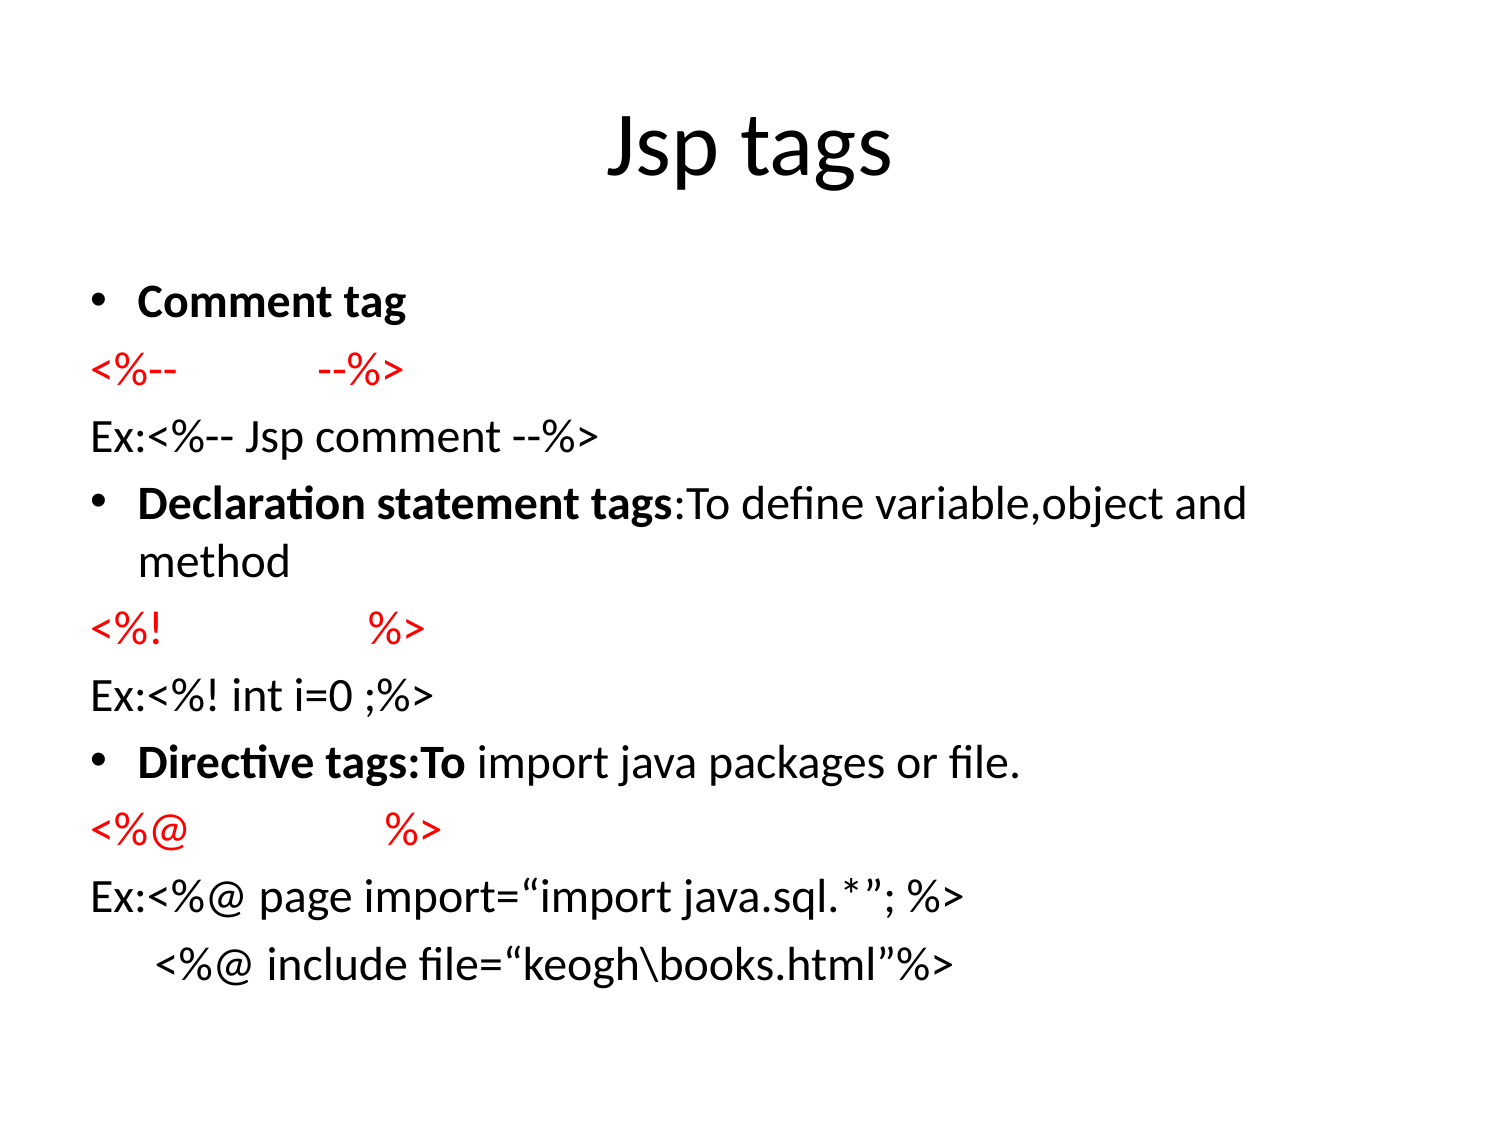

# Jsp tags
Comment tag
<%--             --%>
Ex:<%-- Jsp comment --%>
Declaration statement tags:To define variable,object and method
<%!                   %>
Ex:<%! int i=0 ;%>
Directive tags:To import java packages or file.
<%@                  %>
Ex:<%@ page import=“import java.sql.*”; %>
      <%@ include file=“keogh\books.html”%>